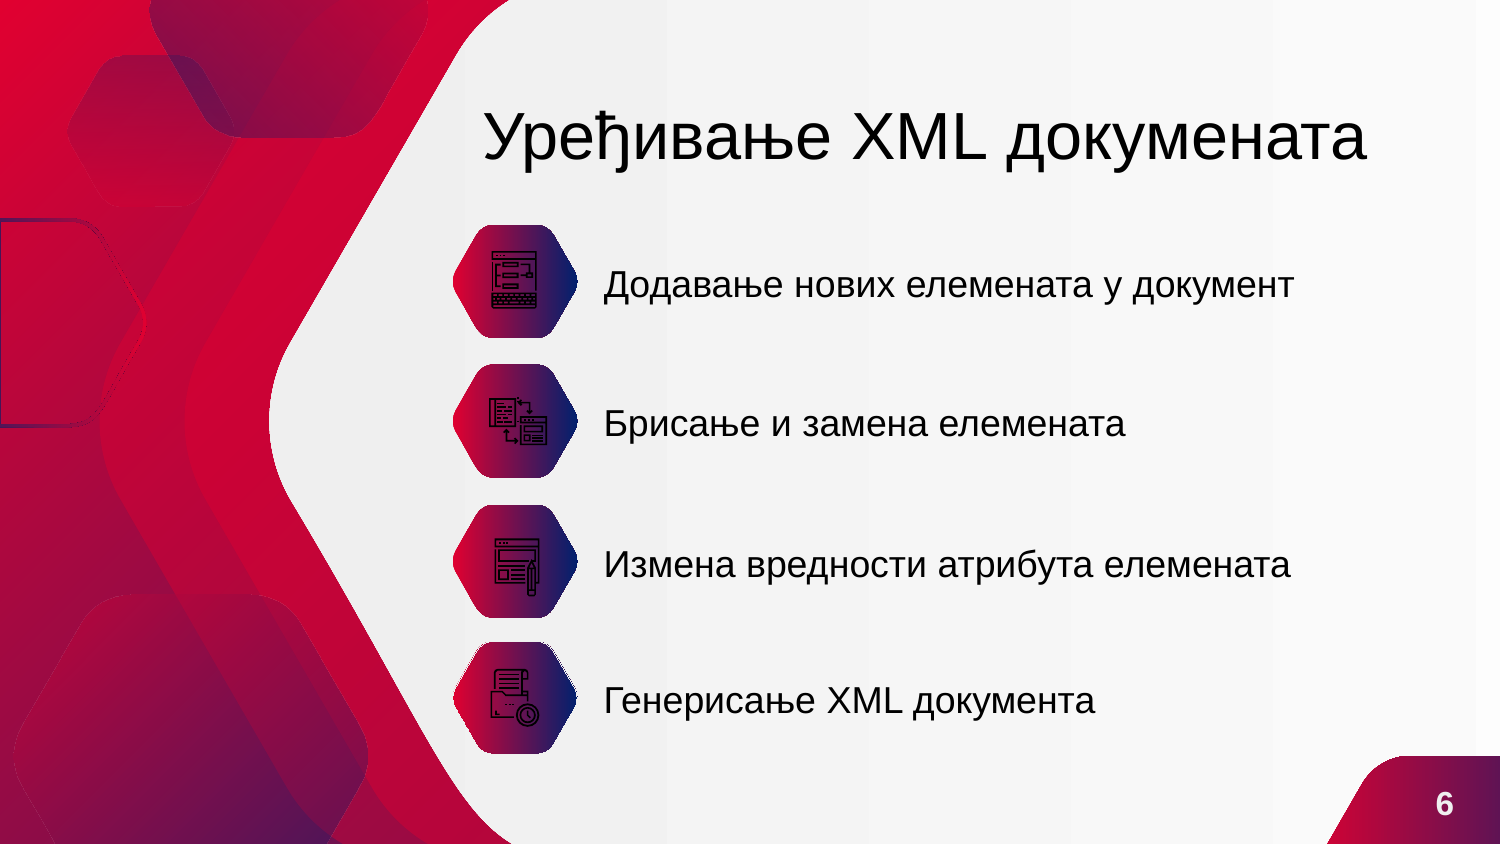

# Уређивање XML докумената

Додавање нових елемената у документ

Брисање и замена елемената

Измена вредности атрибута елемената

Генерисање XML документа

6